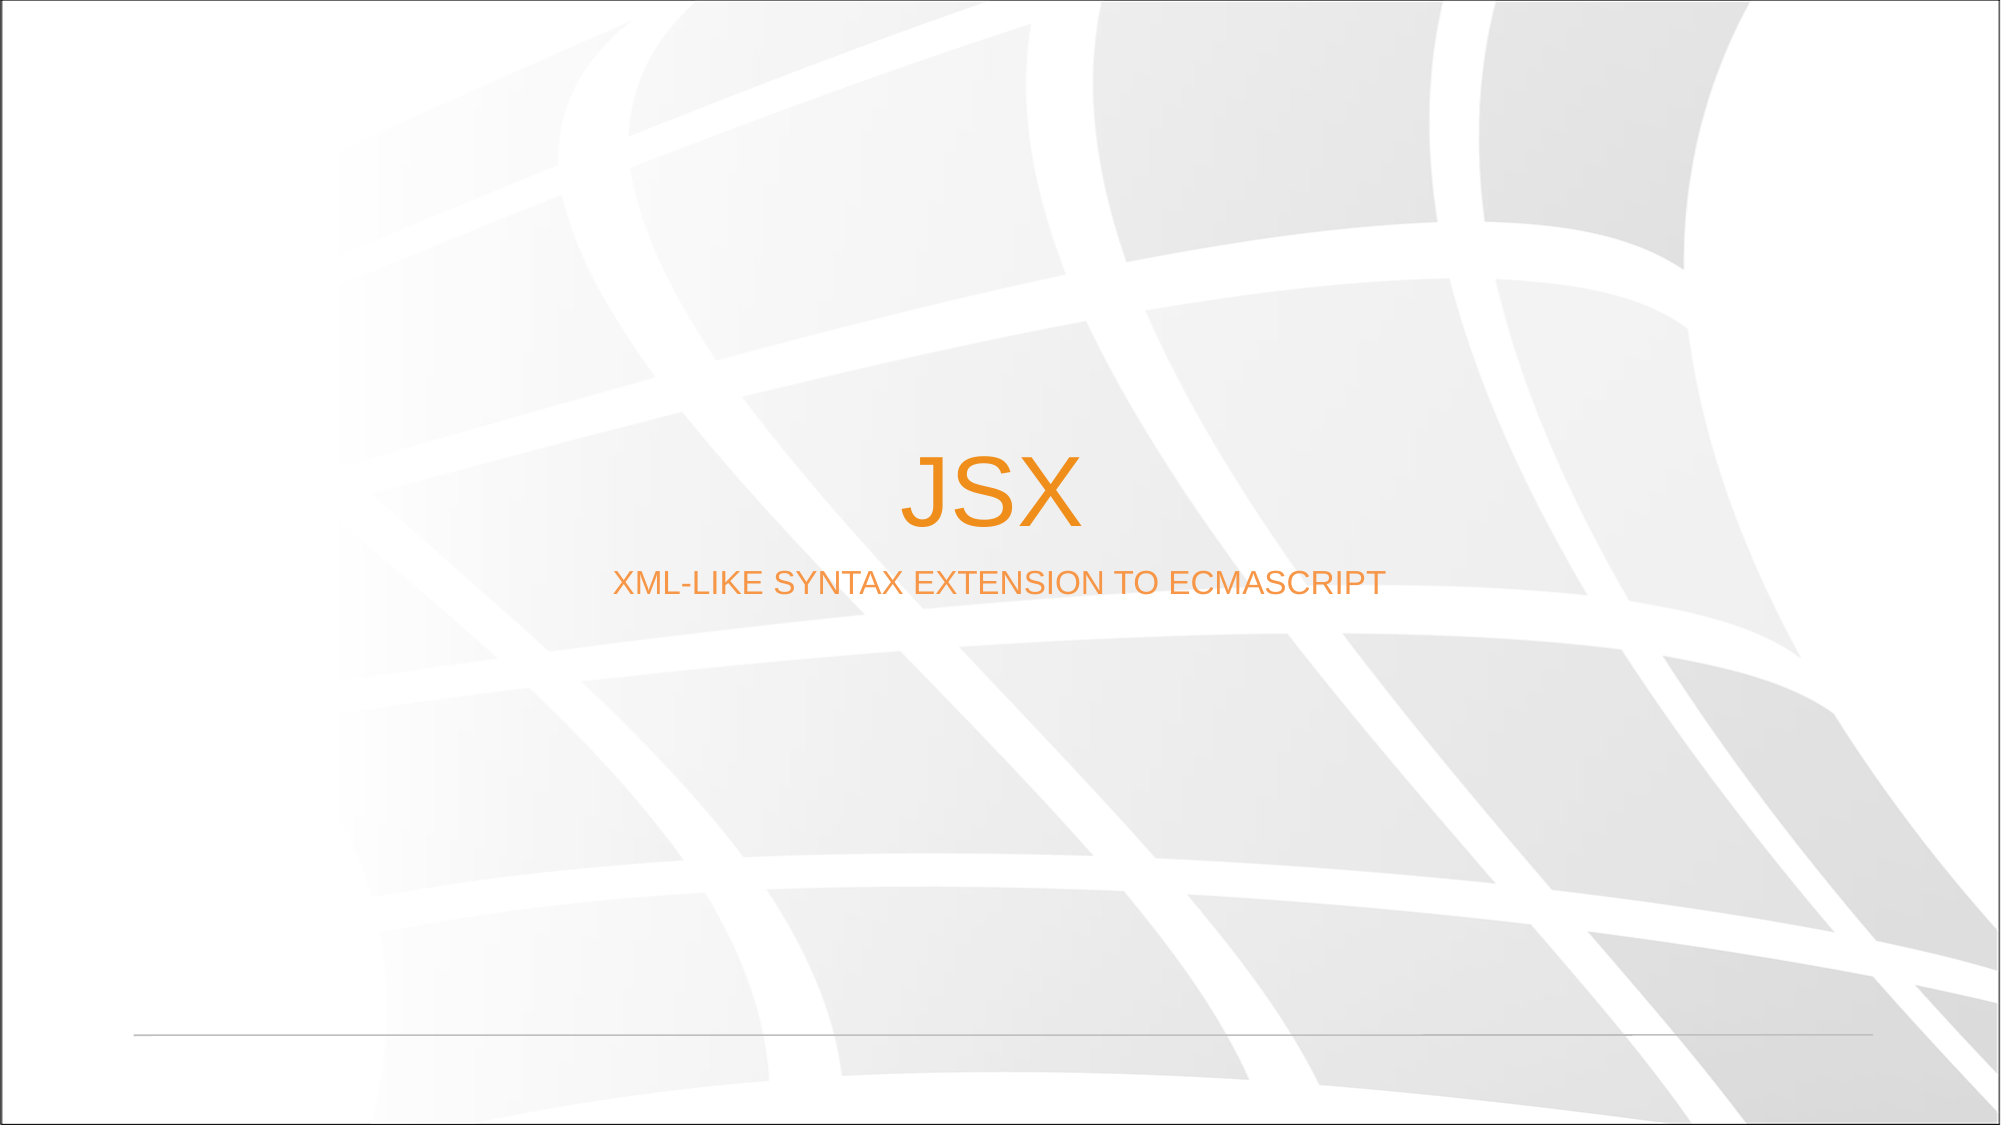

# JSX
XML-LIKE SYNTAX EXTENSION TO ECMASCRIPT